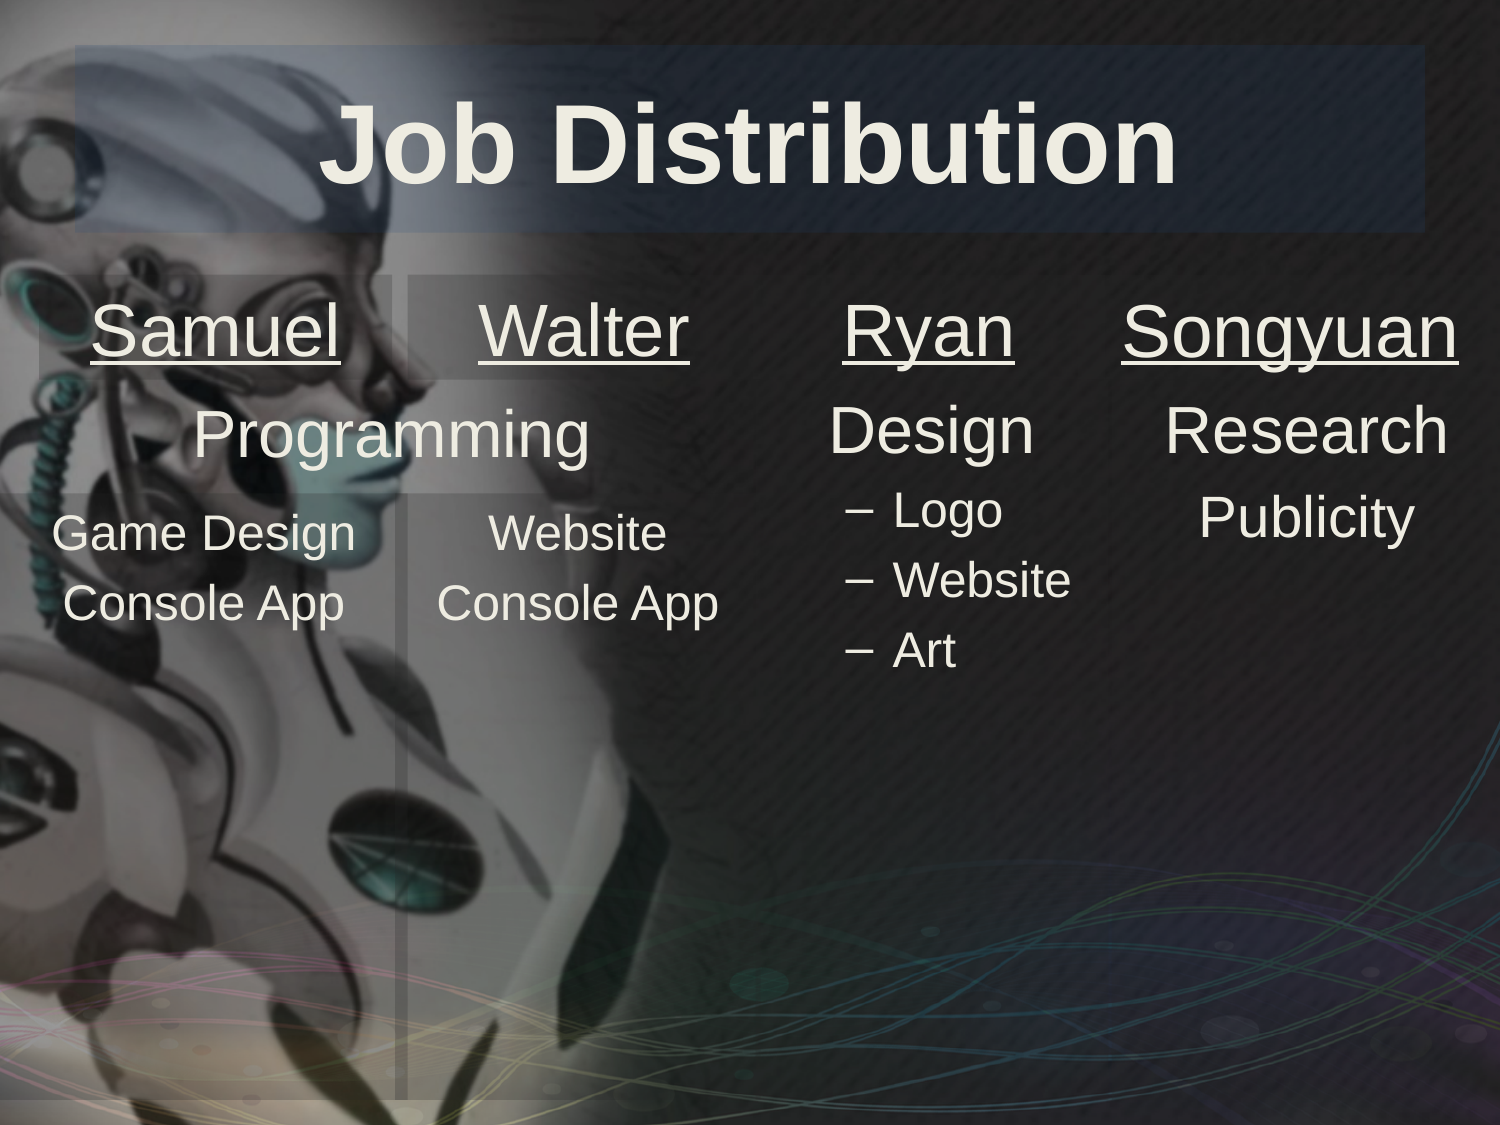

# Job Distribution
Samuel
Walter
Ryan
Songyuan
Design
Logo
Website
Art
Research
Publicity

Programming
Game Design
Console App
Website
Console App